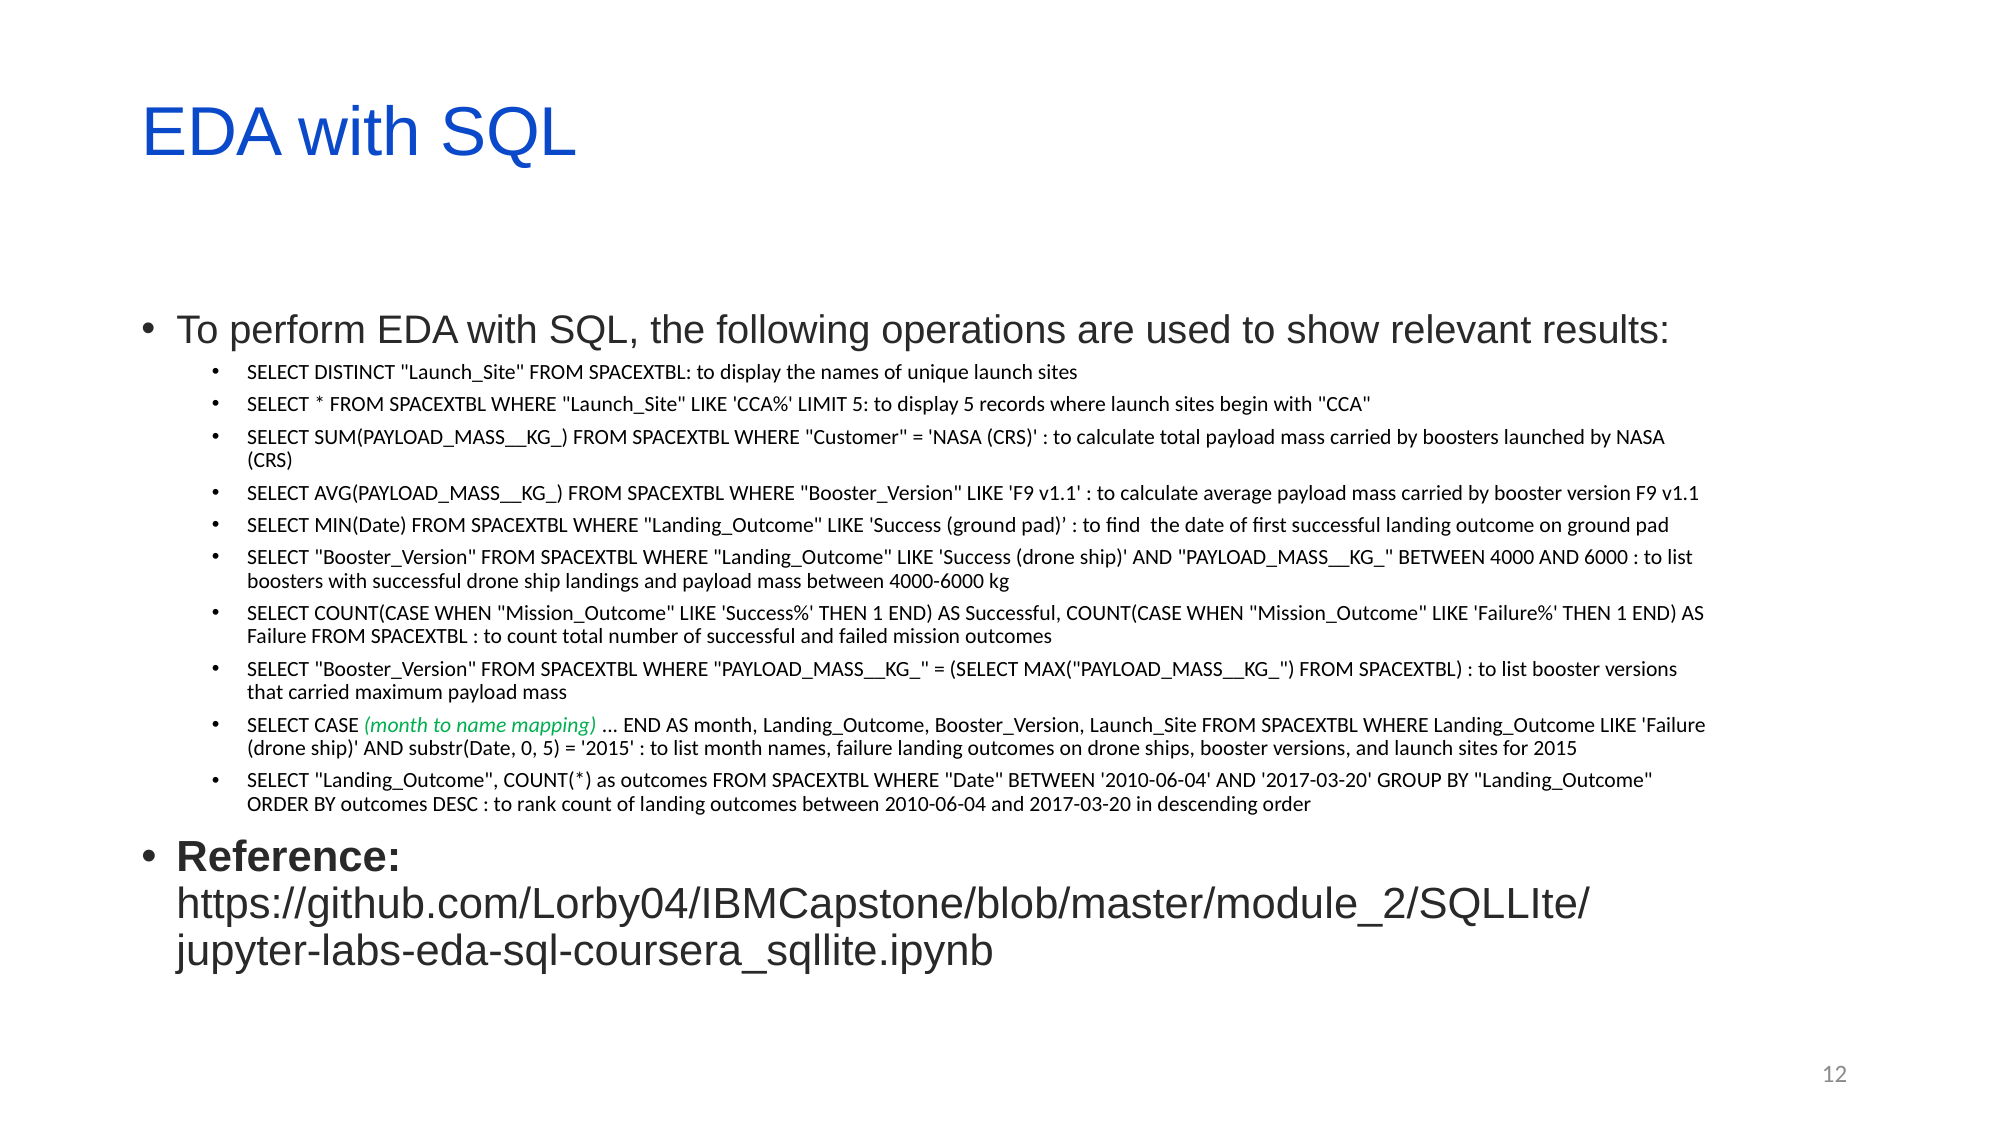

EDA with SQL
To perform EDA with SQL, the following operations are used to show relevant results:
SELECT DISTINCT "Launch_Site" FROM SPACEXTBL: to display the names of unique launch sites
SELECT * FROM SPACEXTBL WHERE "Launch_Site" LIKE 'CCA%' LIMIT 5: to display 5 records where launch sites begin with "CCA"
SELECT SUM(PAYLOAD_MASS__KG_) FROM SPACEXTBL WHERE "Customer" = 'NASA (CRS)' : to calculate total payload mass carried by boosters launched by NASA (CRS)
SELECT AVG(PAYLOAD_MASS__KG_) FROM SPACEXTBL WHERE "Booster_Version" LIKE 'F9 v1.1' : to calculate average payload mass carried by booster version F9 v1.1
SELECT MIN(Date) FROM SPACEXTBL WHERE "Landing_Outcome" LIKE 'Success (ground pad)’ : to find  the date of first successful landing outcome on ground pad
SELECT "Booster_Version" FROM SPACEXTBL WHERE "Landing_Outcome" LIKE 'Success (drone ship)' AND "PAYLOAD_MASS__KG_" BETWEEN 4000 AND 6000 : to list boosters with successful drone ship landings and payload mass between 4000-6000 kg
SELECT COUNT(CASE WHEN "Mission_Outcome" LIKE 'Success%' THEN 1 END) AS Successful, COUNT(CASE WHEN "Mission_Outcome" LIKE 'Failure%' THEN 1 END) AS Failure FROM SPACEXTBL : to count total number of successful and failed mission outcomes
SELECT "Booster_Version" FROM SPACEXTBL WHERE "PAYLOAD_MASS__KG_" = (SELECT MAX("PAYLOAD_MASS__KG_") FROM SPACEXTBL) : to list booster versions that carried maximum payload mass
SELECT CASE (month to name mapping) ... END AS month, Landing_Outcome, Booster_Version, Launch_Site FROM SPACEXTBL WHERE Landing_Outcome LIKE 'Failure (drone ship)' AND substr(Date, 0, 5) = '2015' : to list month names, failure landing outcomes on drone ships, booster versions, and launch sites for 2015
SELECT "Landing_Outcome", COUNT(*) as outcomes FROM SPACEXTBL WHERE "Date" BETWEEN '2010-06-04' AND '2017-03-20' GROUP BY "Landing_Outcome" ORDER BY outcomes DESC : to rank count of landing outcomes between 2010-06-04 and 2017-03-20 in descending order
Reference: https://github.com/Lorby04/IBMCapstone/blob/master/module_2/SQLLIte/jupyter-labs-eda-sql-coursera_sqllite.ipynb

12